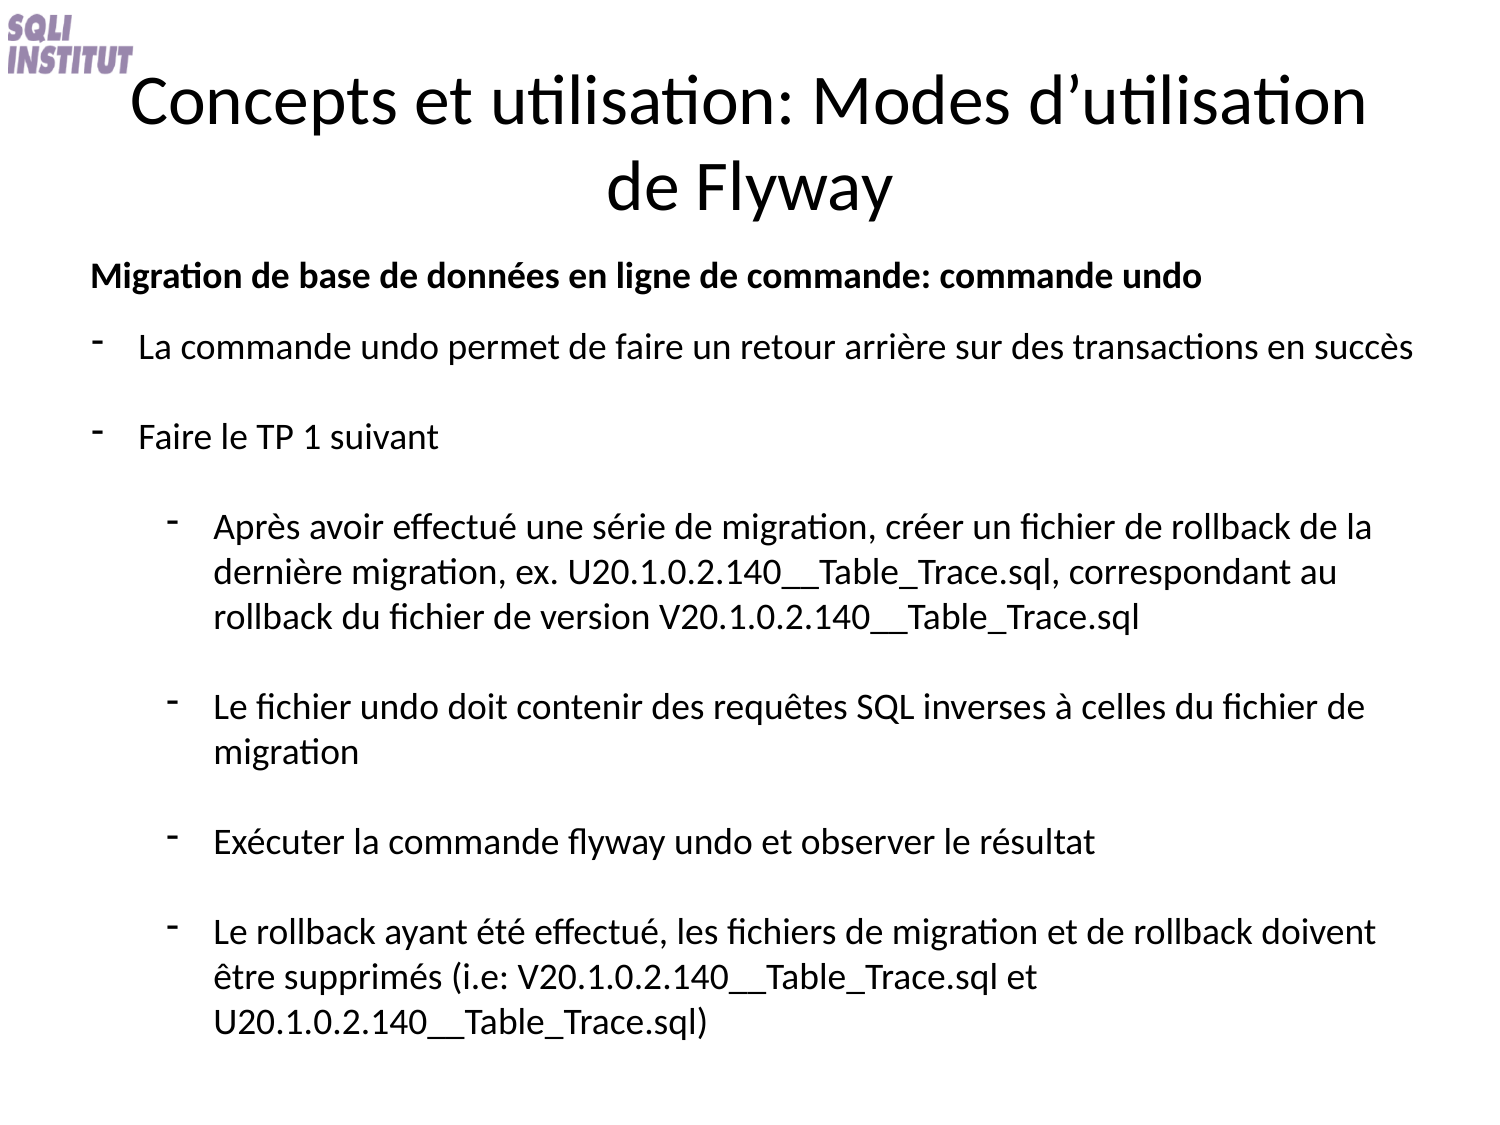

# Concepts et utilisation: Modes d’utilisation de Flyway
Migration de base de données en ligne de commande: commande undo

La commande undo permet de faire un retour arrière sur des transactions en succès

Faire le TP 1 suivant

Après avoir effectué une série de migration, créer un fichier de rollback de la dernière migration, ex. U20.1.0.2.140__Table_Trace.sql, correspondant au rollback du fichier de version V20.1.0.2.140__Table_Trace.sql

Le fichier undo doit contenir des requêtes SQL inverses à celles du fichier de migration

Exécuter la commande flyway undo et observer le résultat

Le rollback ayant été effectué, les fichiers de migration et de rollback doivent être supprimés (i.e: V20.1.0.2.140__Table_Trace.sql et U20.1.0.2.140__Table_Trace.sql)